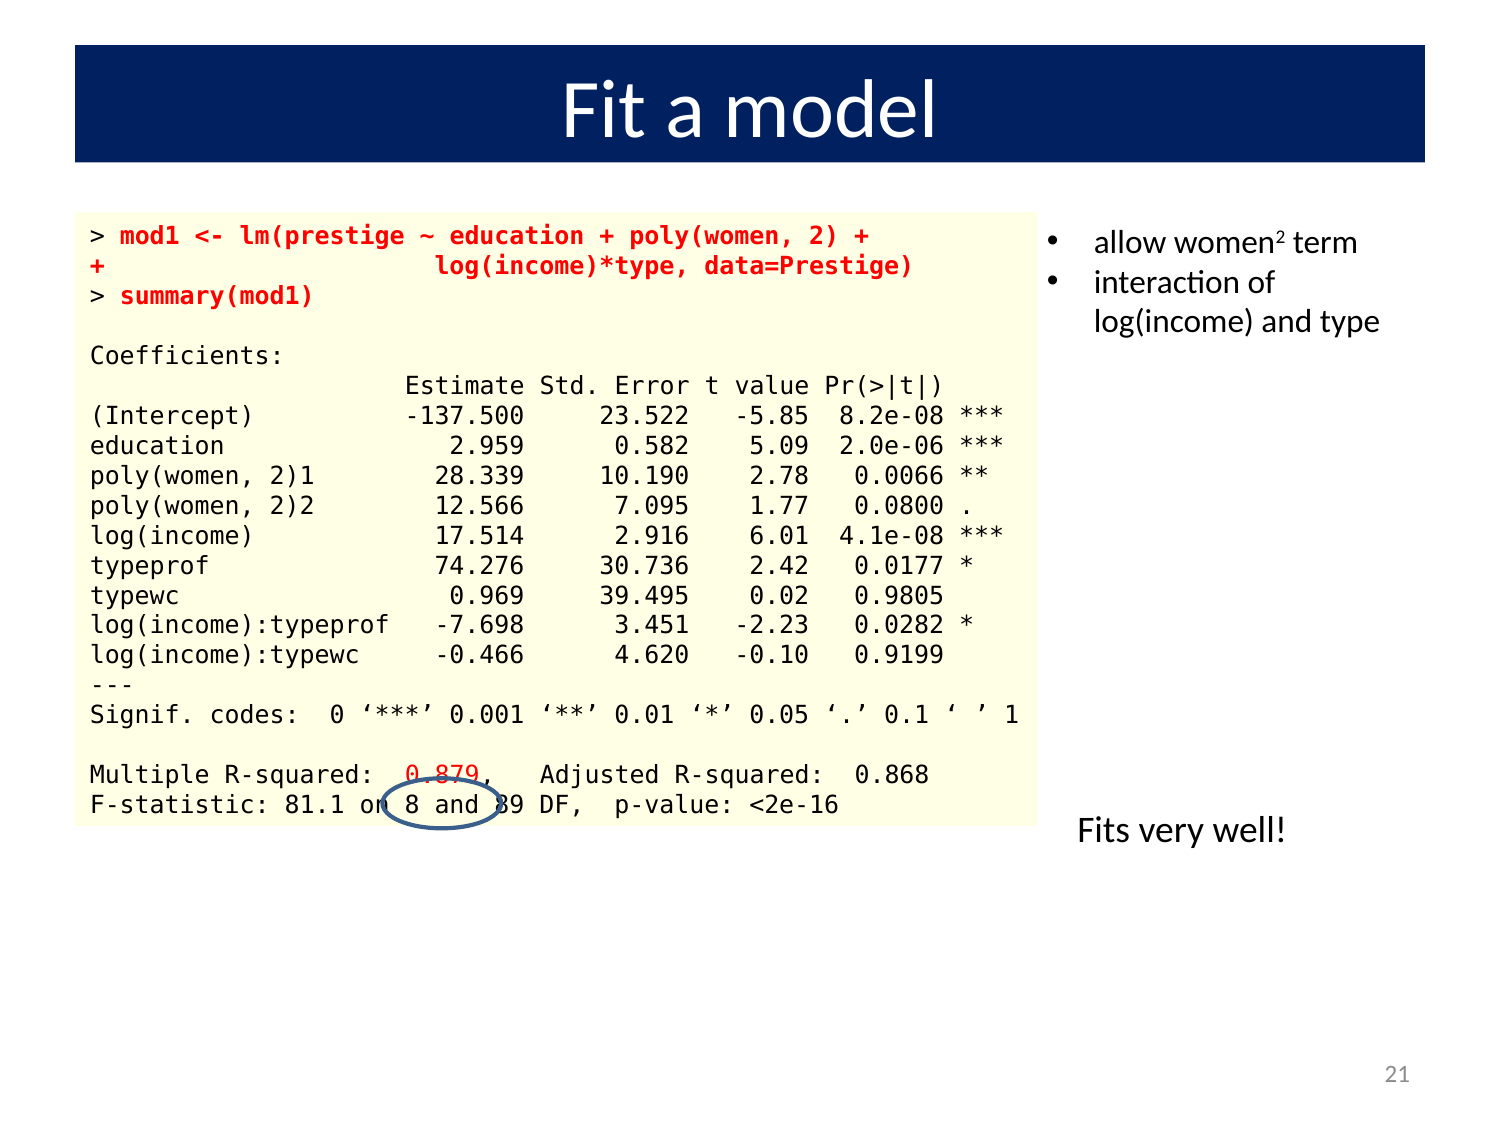

# Fit a model
allow women2 term
interaction of log(income) and type
> mod1 <- lm(prestige ~ education + poly(women, 2) +
+                      log(income)*type, data=Prestige)
> summary(mod1)

Coefficients:
                     Estimate Std. Error t value Pr(>|t|)
(Intercept)          -137.500     23.522   -5.85  8.2e-08 ***
education               2.959      0.582    5.09  2.0e-06 ***
poly(women, 2)1        28.339     10.190    2.78   0.0066 **
poly(women, 2)2        12.566      7.095    1.77   0.0800 .
log(income)            17.514      2.916    6.01  4.1e-08 ***
typeprof               74.276     30.736    2.42   0.0177 *
typewc                  0.969     39.495    0.02   0.9805
log(income):typeprof   -7.698      3.451   -2.23   0.0282 *
log(income):typewc     -0.466      4.620   -0.10   0.9199
---
Signif. codes:  0 ‘***’ 0.001 ‘**’ 0.01 ‘*’ 0.05 ‘.’ 0.1 ‘ ’ 1

Multiple R-squared:  0.879,	Adjusted R-squared:  0.868
F-statistic: 81.1 on 8 and 89 DF,  p-value: <2e-16

Fits very well!
21